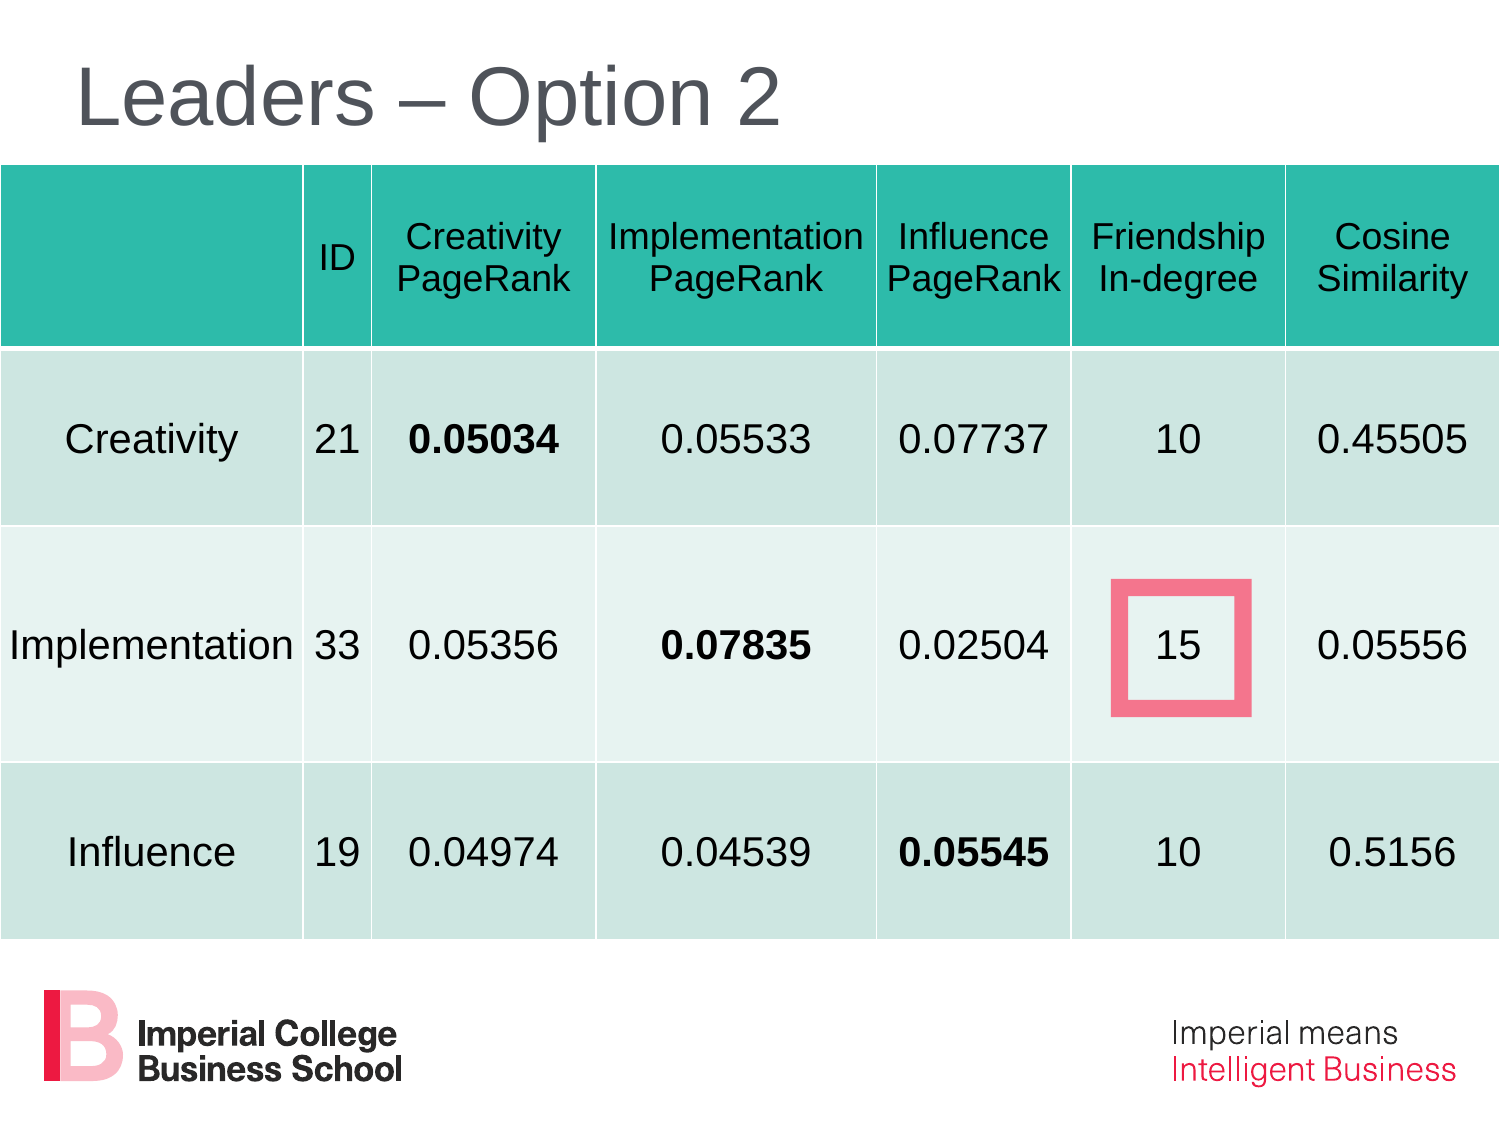

Leaders – Option 2
|  | ID | Creativity PageRank | Implementation PageRank | Influence PageRank | Friendship In-degree | Cosine Similarity |
| --- | --- | --- | --- | --- | --- | --- |
| Creativity | 21 | 0.05034 | 0.05533 | 0.07737 | 10 | 0.45505 |
| Implementation | 33 | 0.05356 | 0.07835 | 0.02504 | 15 | 0.05556 |
| Influence | 19 | 0.04974 | 0.04539 | 0.05545 | 10 | 0.5156 |